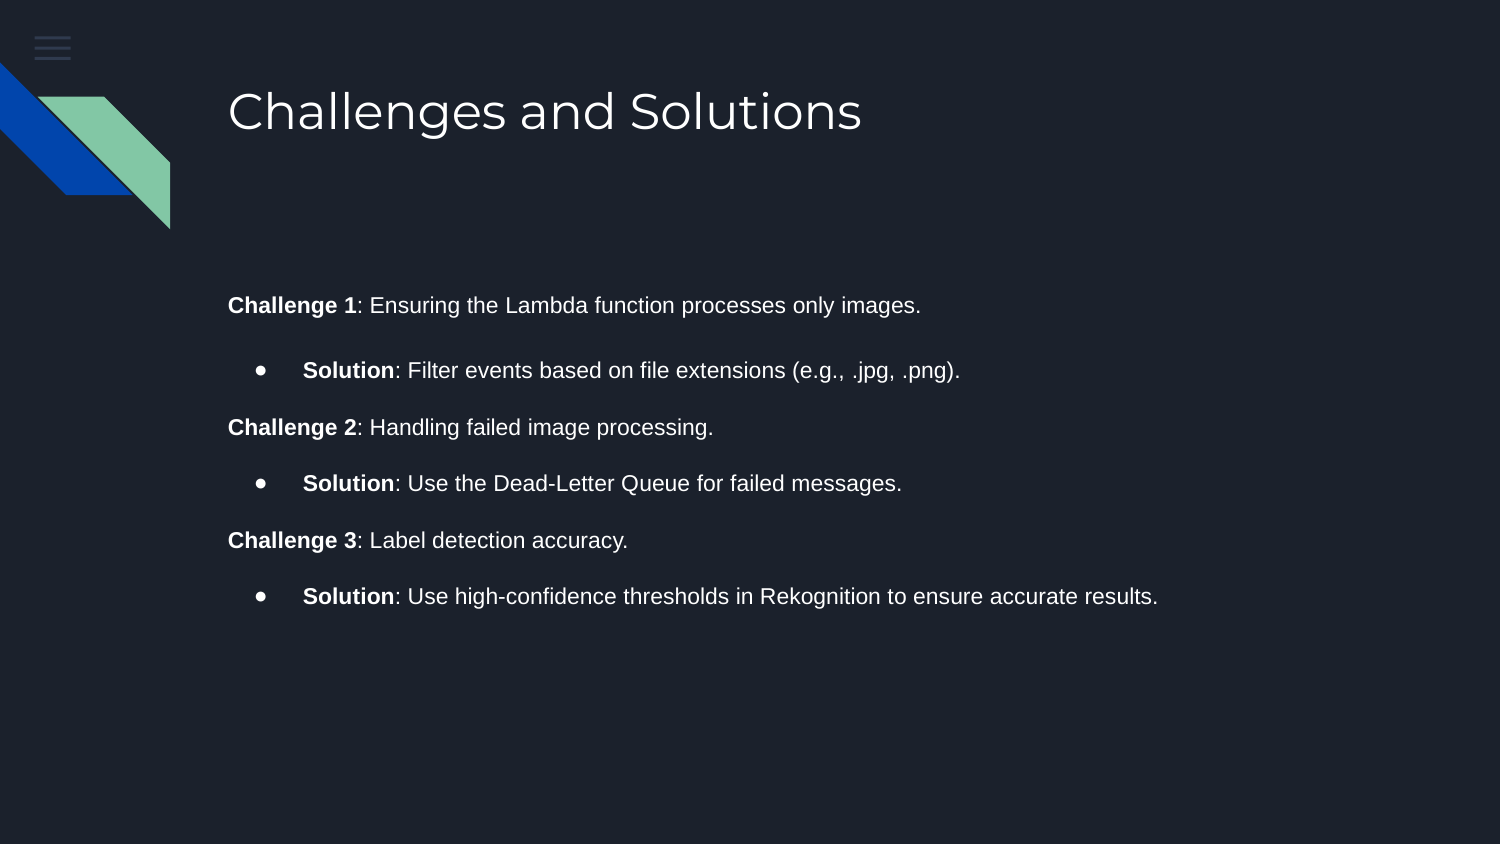

# Challenges and Solutions
Challenge 1: Ensuring the Lambda function processes only images.
Solution: Filter events based on file extensions (e.g., .jpg, .png).
Challenge 2: Handling failed image processing.
Solution: Use the Dead-Letter Queue for failed messages.
Challenge 3: Label detection accuracy.
Solution: Use high-confidence thresholds in Rekognition to ensure accurate results.